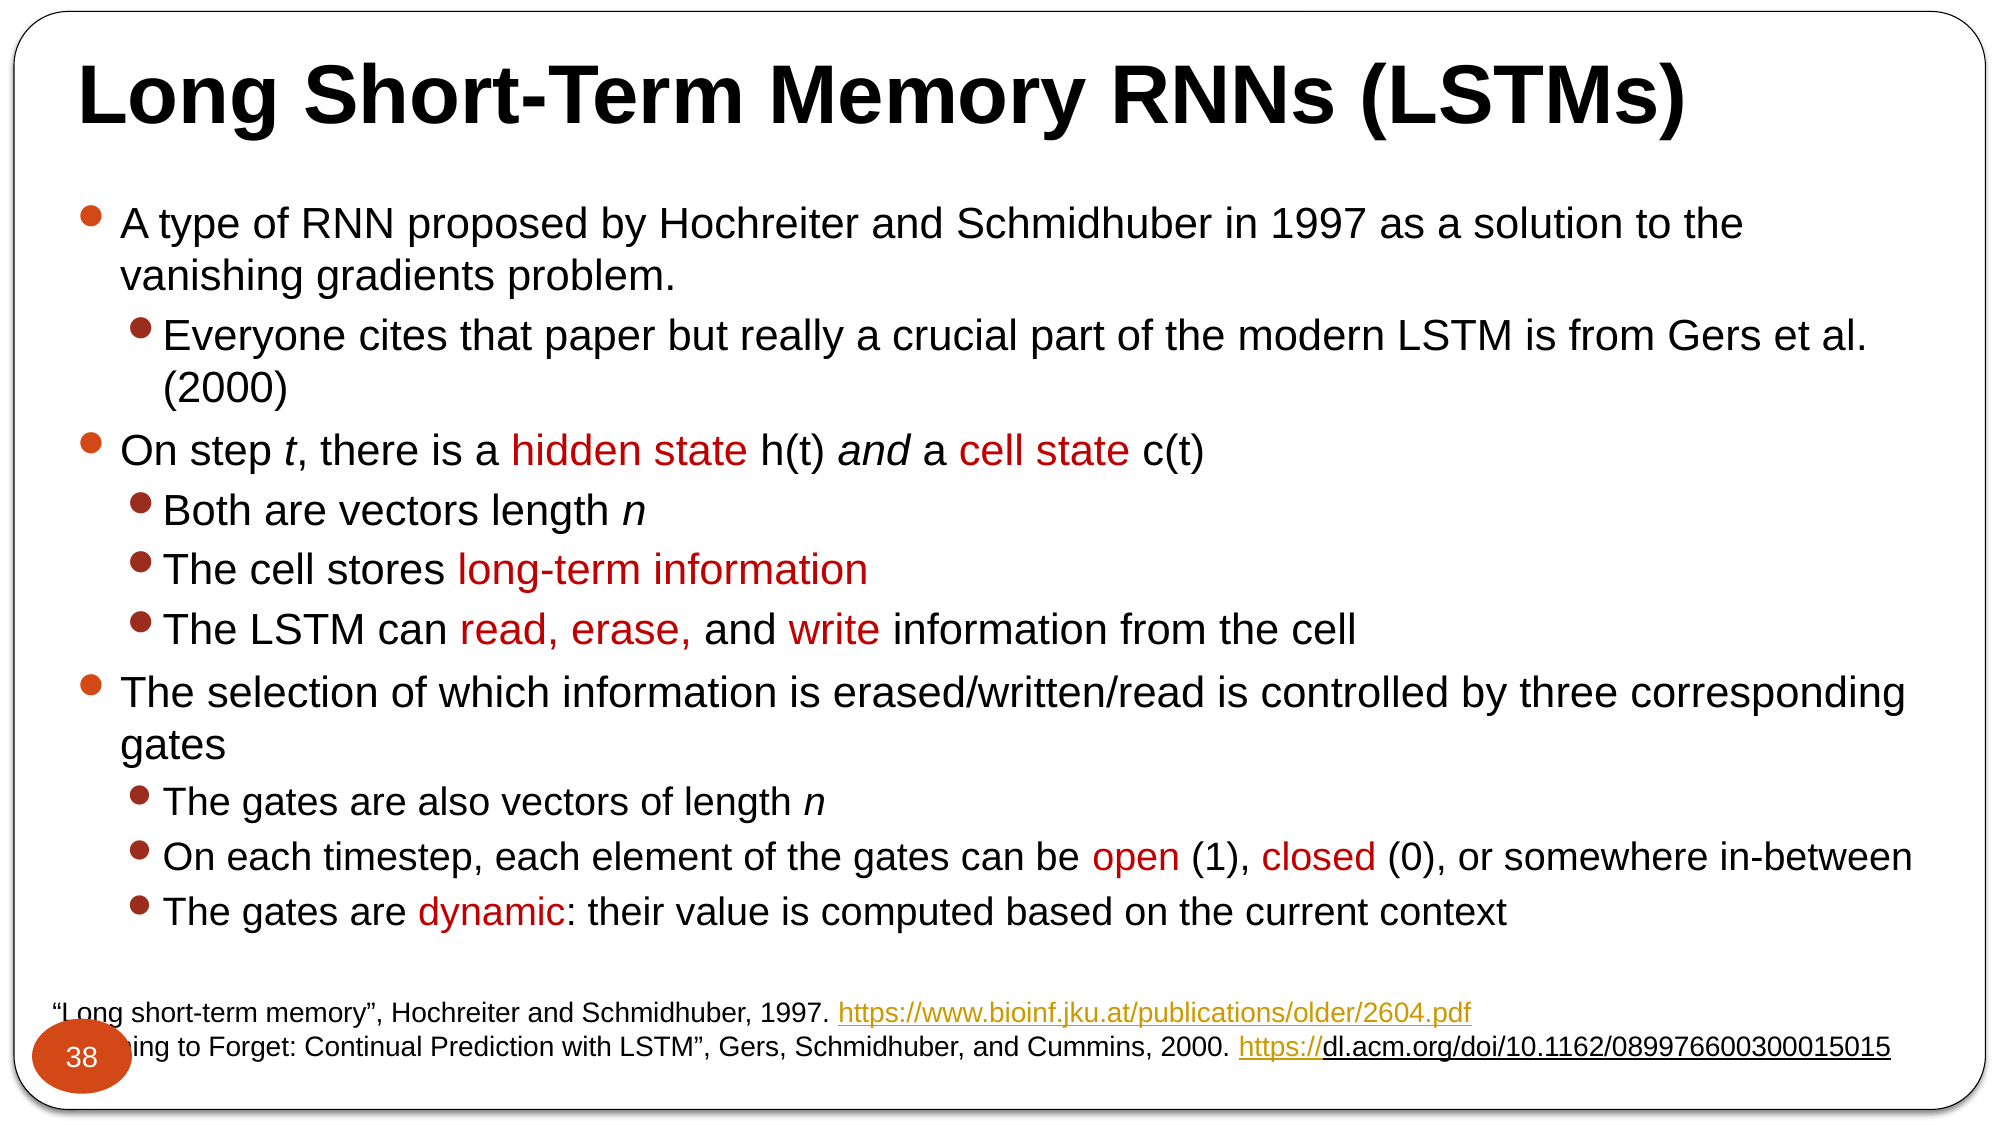

# Long Short-Term Memory RNNs (LSTMs)
A type of RNN proposed by Hochreiter and Schmidhuber in 1997 as a solution to the vanishing gradients problem.
Everyone cites that paper but really a crucial part of the modern LSTM is from Gers et al. (2000)
On step t, there is a hidden state h(t) and a cell state c(t)
Both are vectors length n
The cell stores long-term information
The LSTM can read, erase, and write information from the cell
The selection of which information is erased/written/read is controlled by three corresponding gates
The gates are also vectors of length n
On each timestep, each element of the gates can be open (1), closed (0), or somewhere in-between
The gates are dynamic: their value is computed based on the current context

“Long short-term memory”, Hochreiter and Schmidhuber, 1997. https://www.bioinf.jku.at/publications/older/2604.pdf
“Learning to Forget: Continual Prediction with LSTM”, Gers, Schmidhuber, and Cummins, 2000. https://dl.acm.org/doi/10.1162/089976600300015015
38